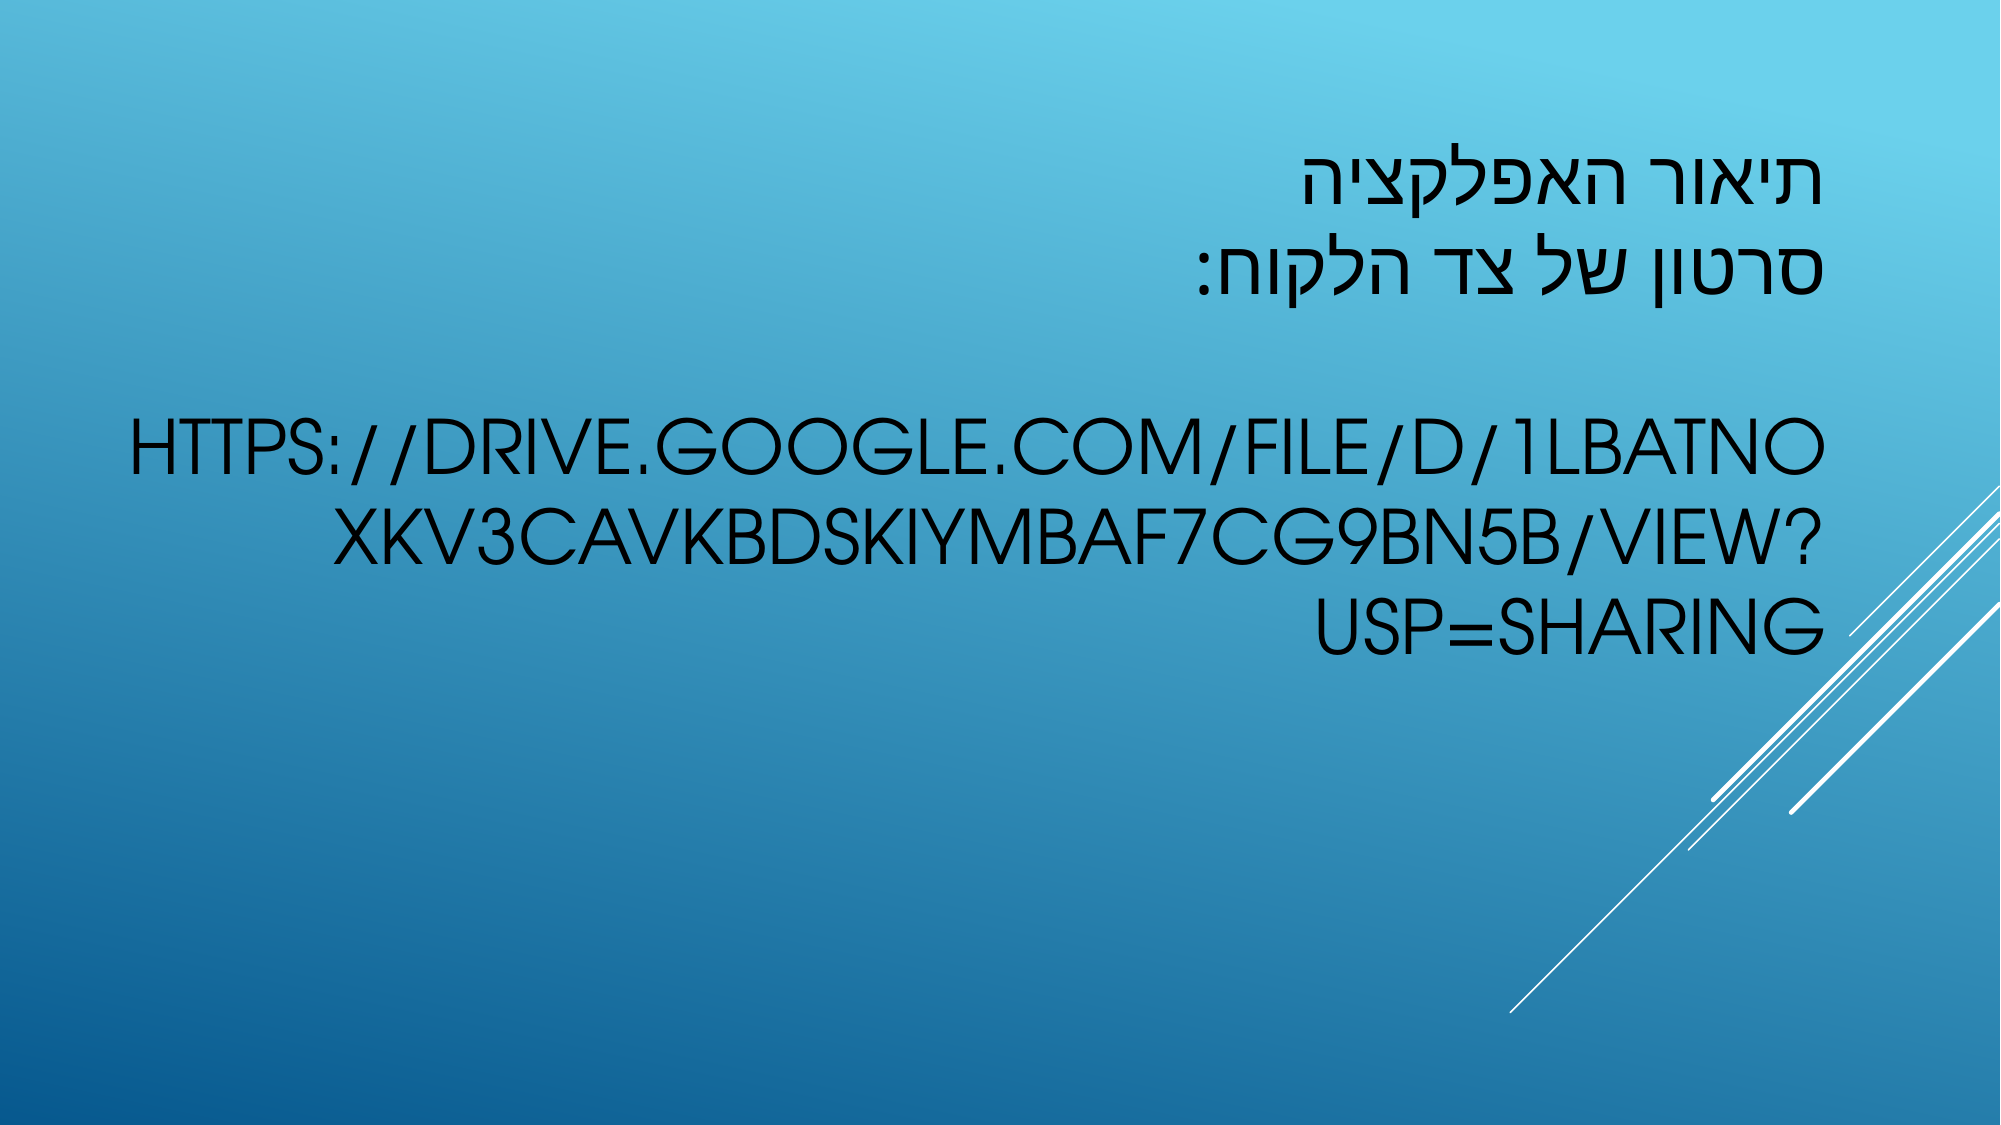

# תיאור האפלקציה סרטון של צד הלקוח: https://drive.google.com/file/d/1LbatnOxKV3cavkbDSKiYMbAF7CG9bN5B/view?usp=sharing